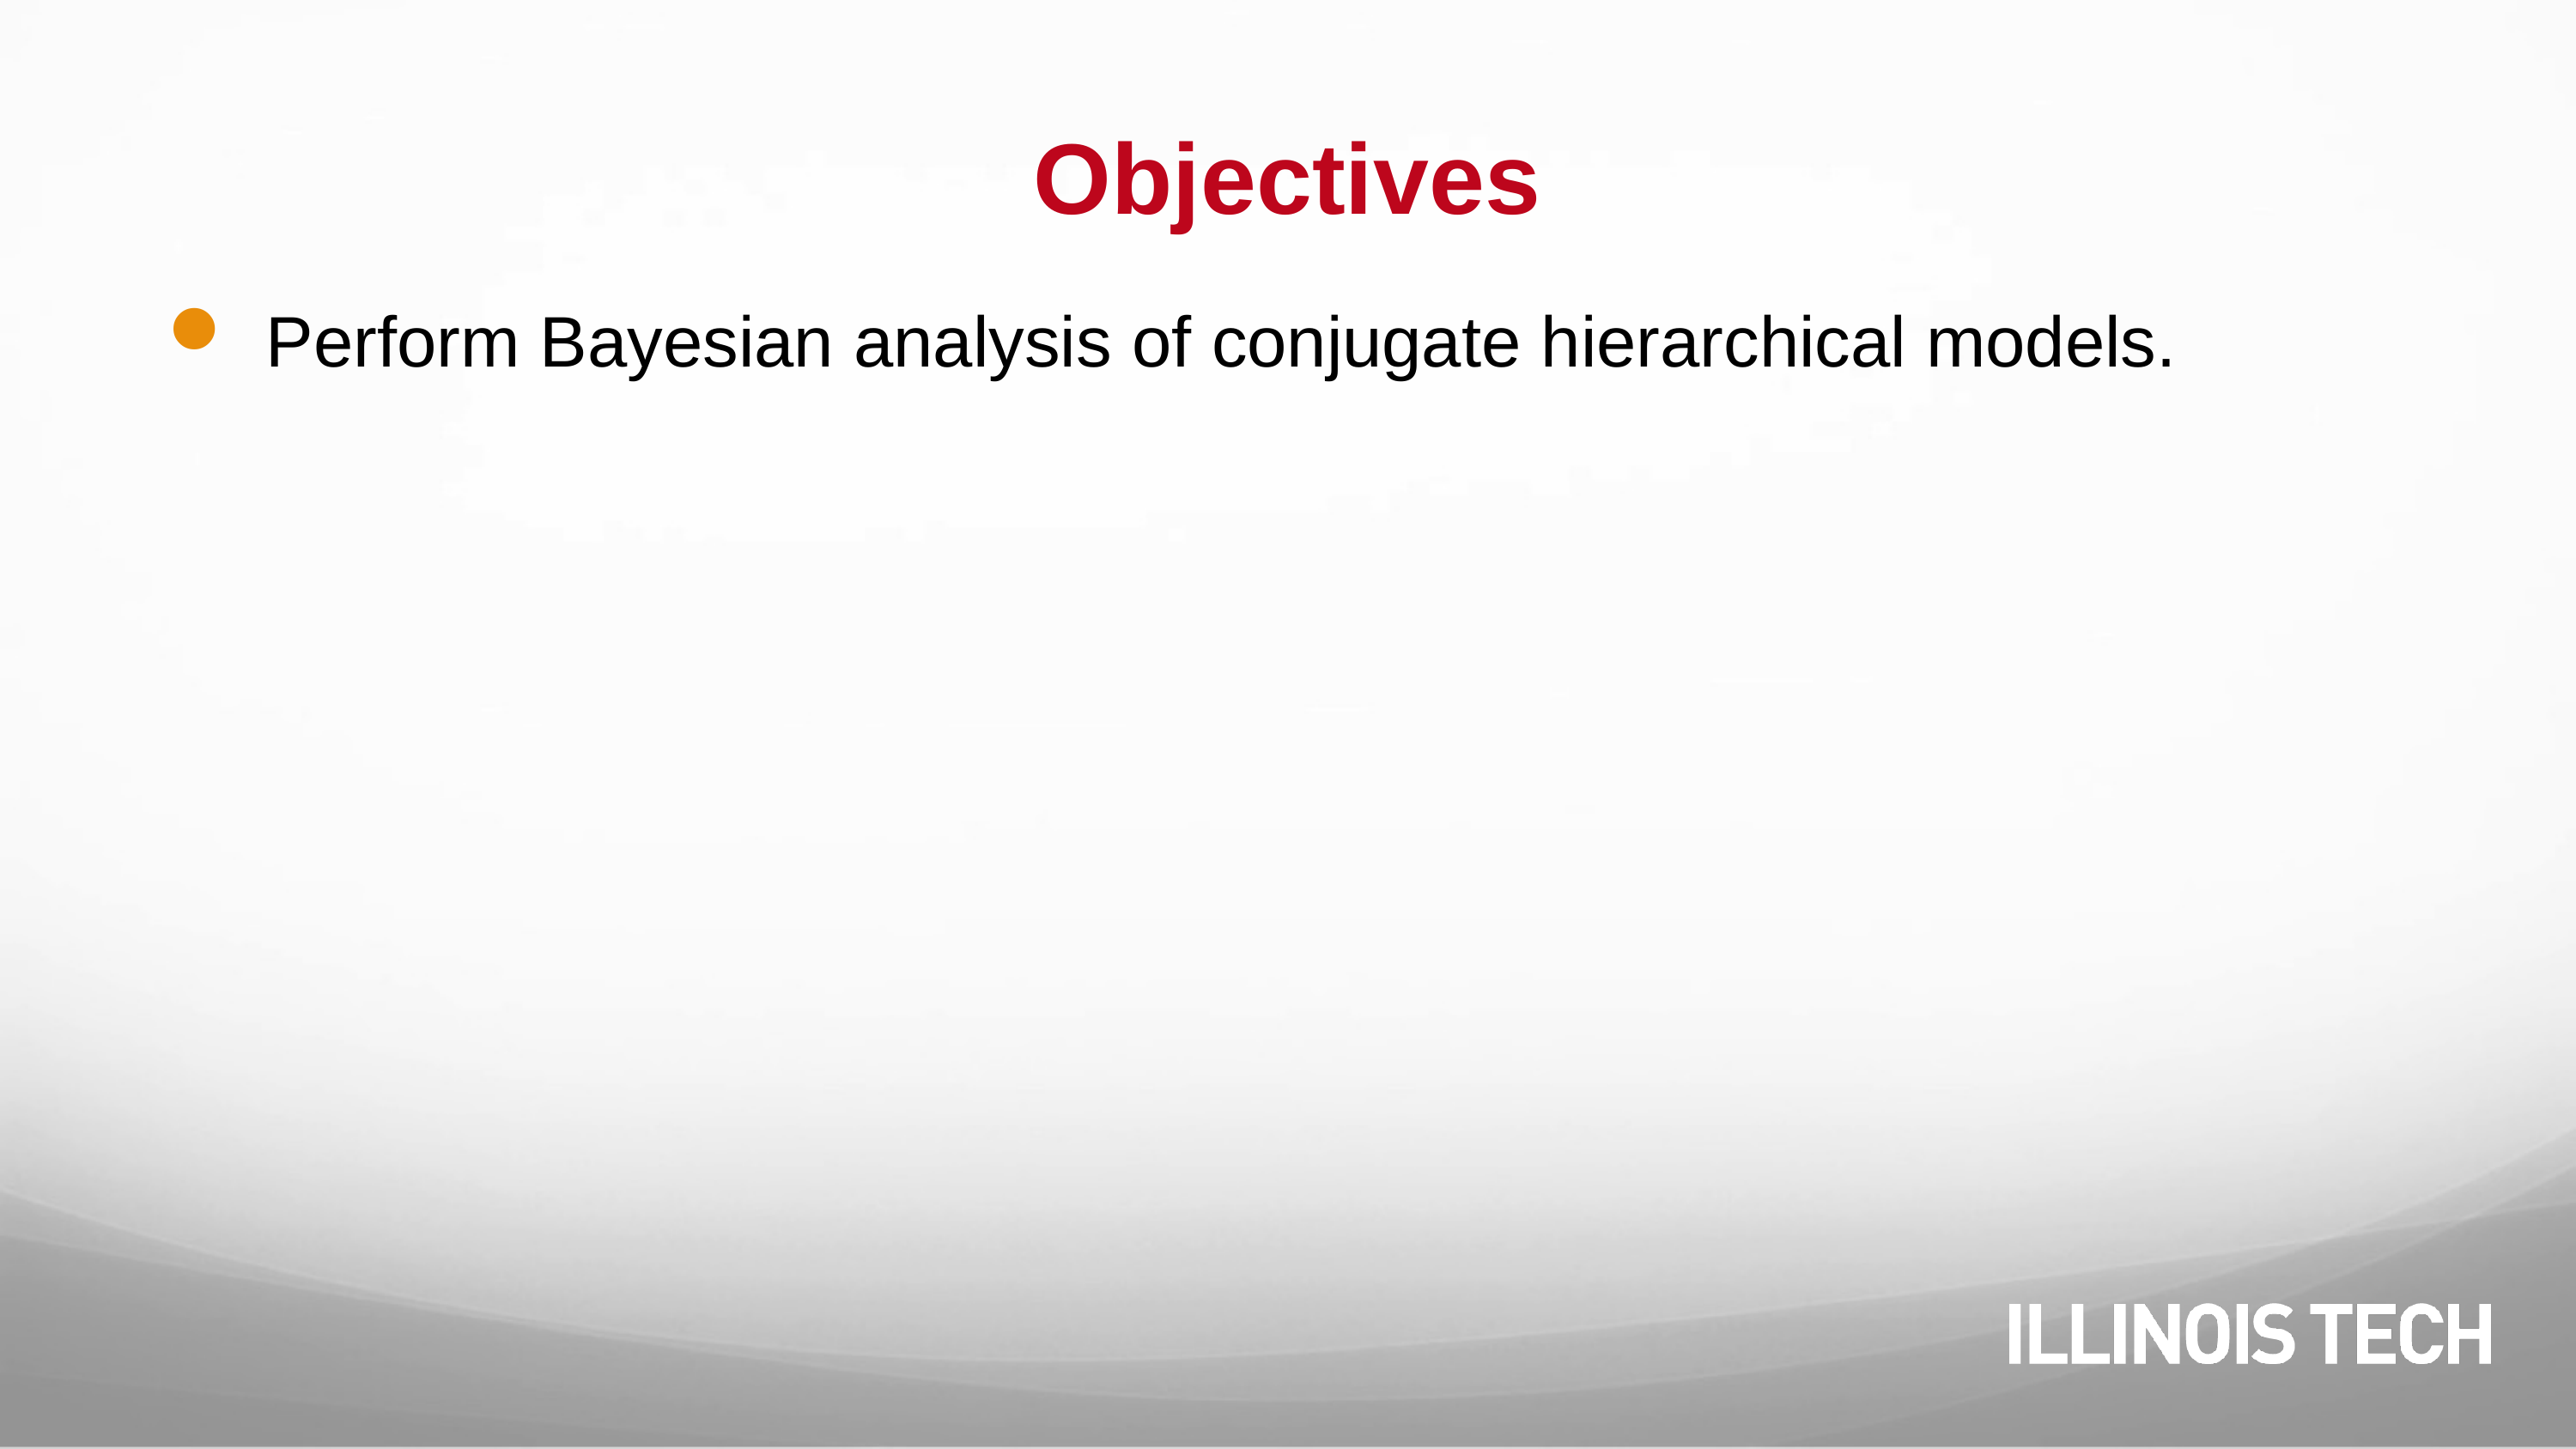

# Objectives
Perform Bayesian analysis of conjugate hierarchical models.